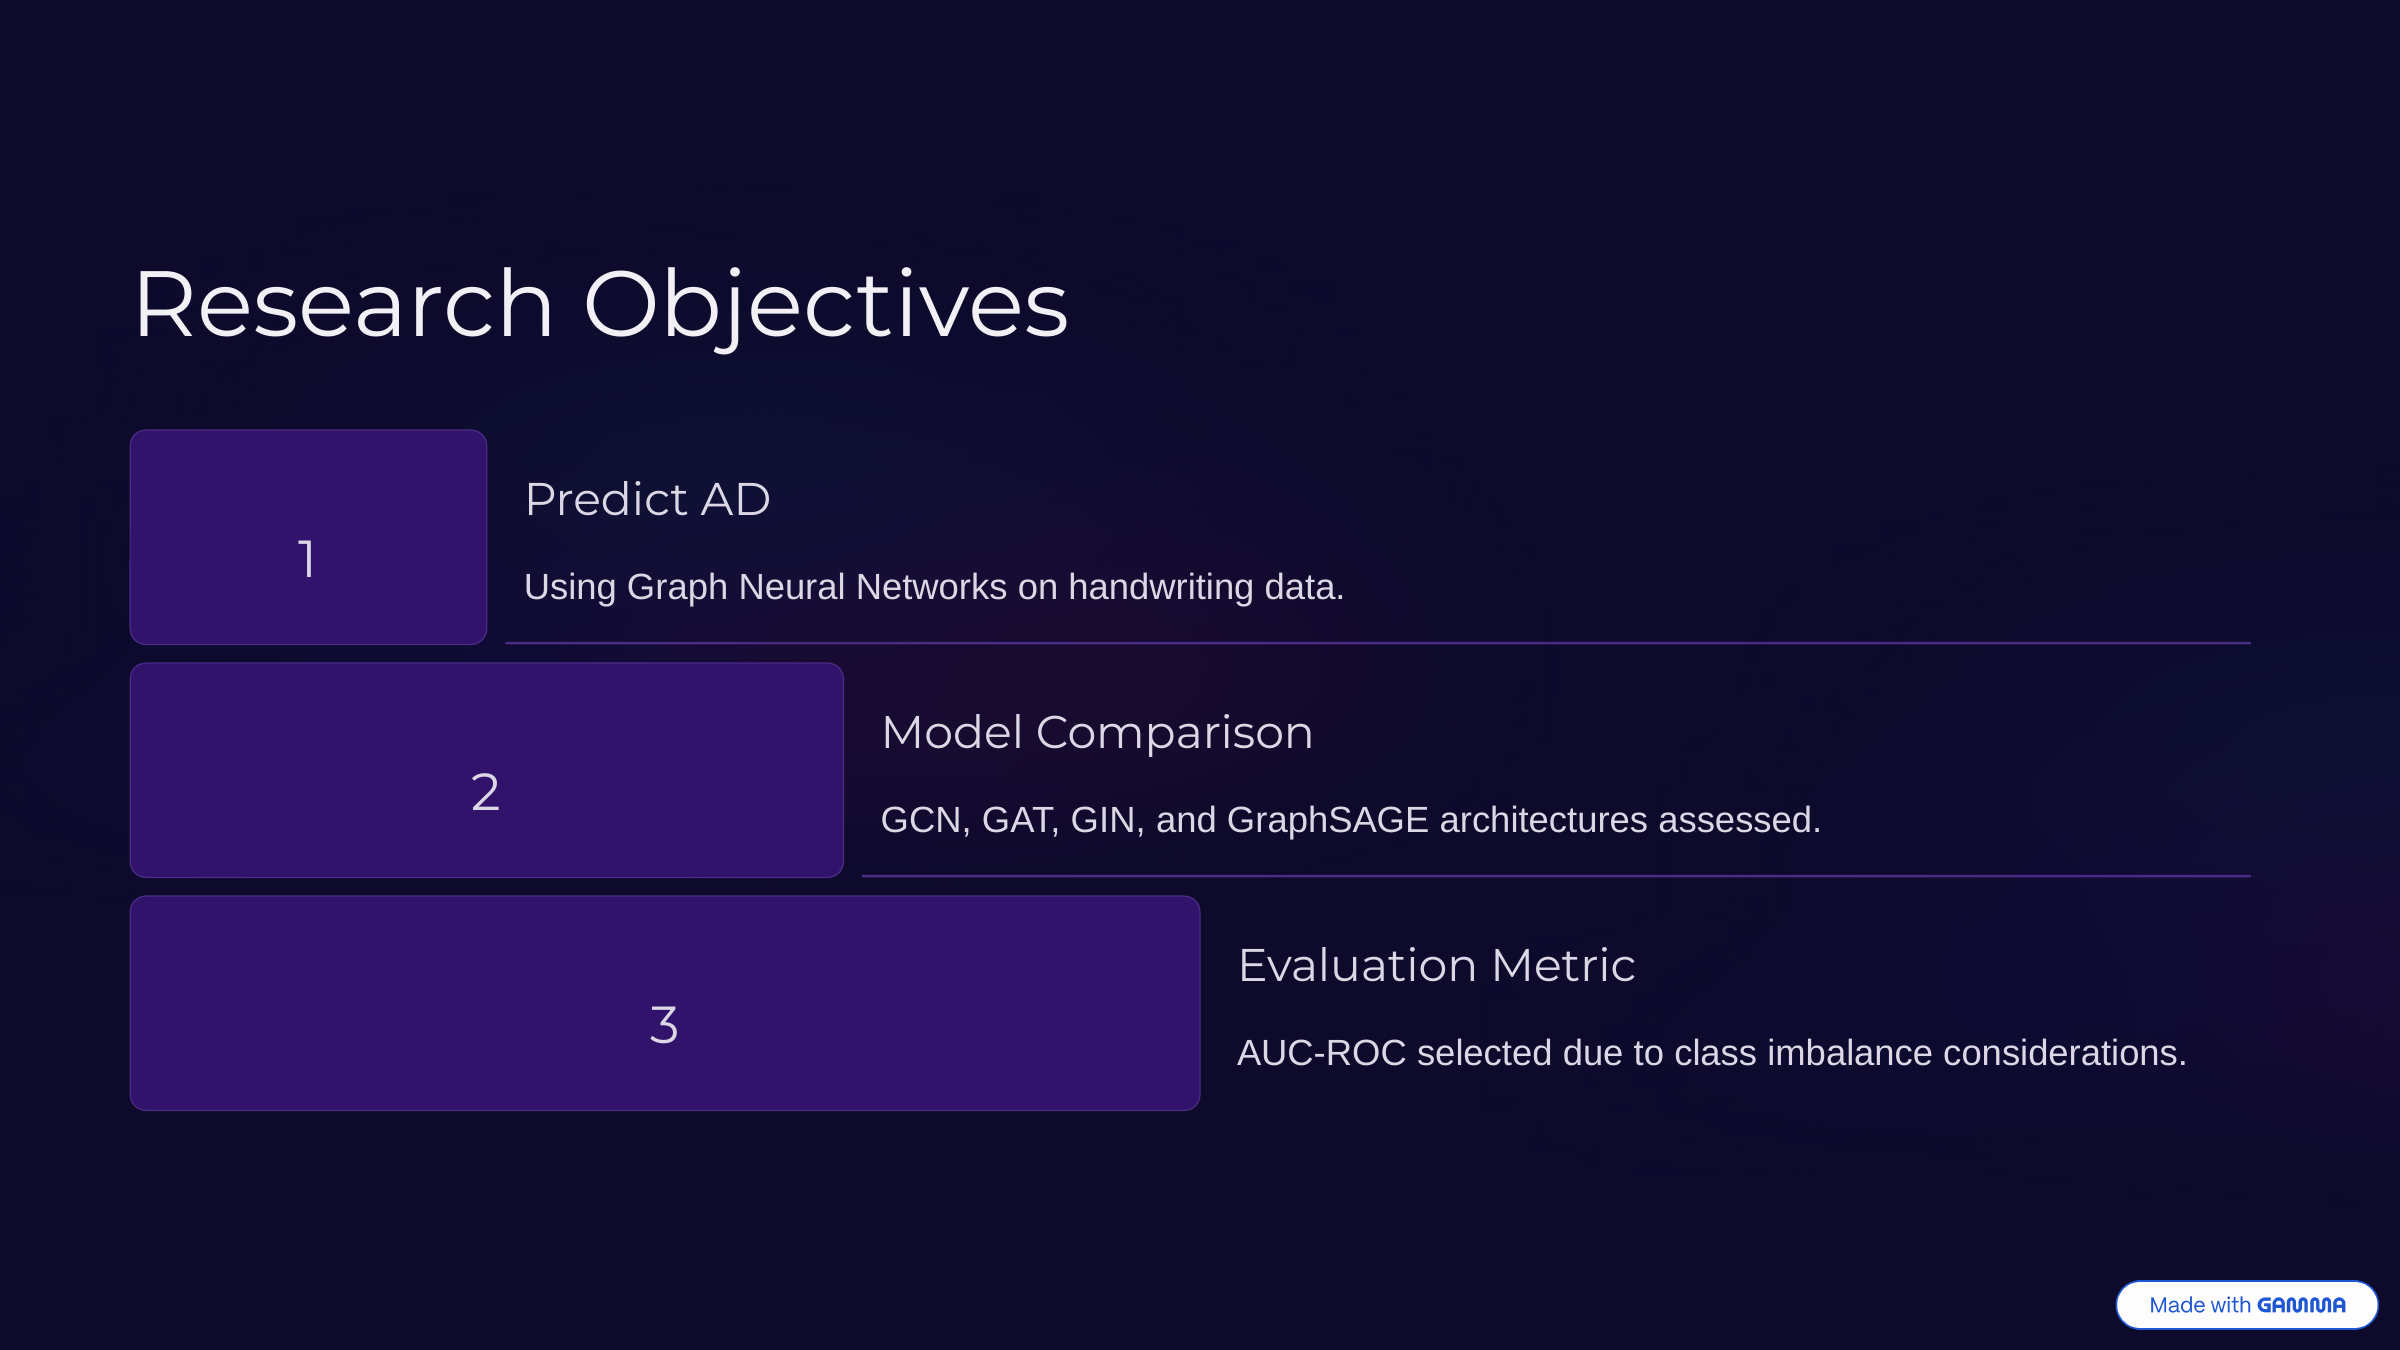

Research Objectives

Predict AD
1
Using Graph Neural Networks on handwriting data.

Model Comparison
2
GCN, GAT, GIN, and GraphSAGE architectures assessed.

Evaluation Metric
3
AUC-ROC selected due to class imbalance considerations.